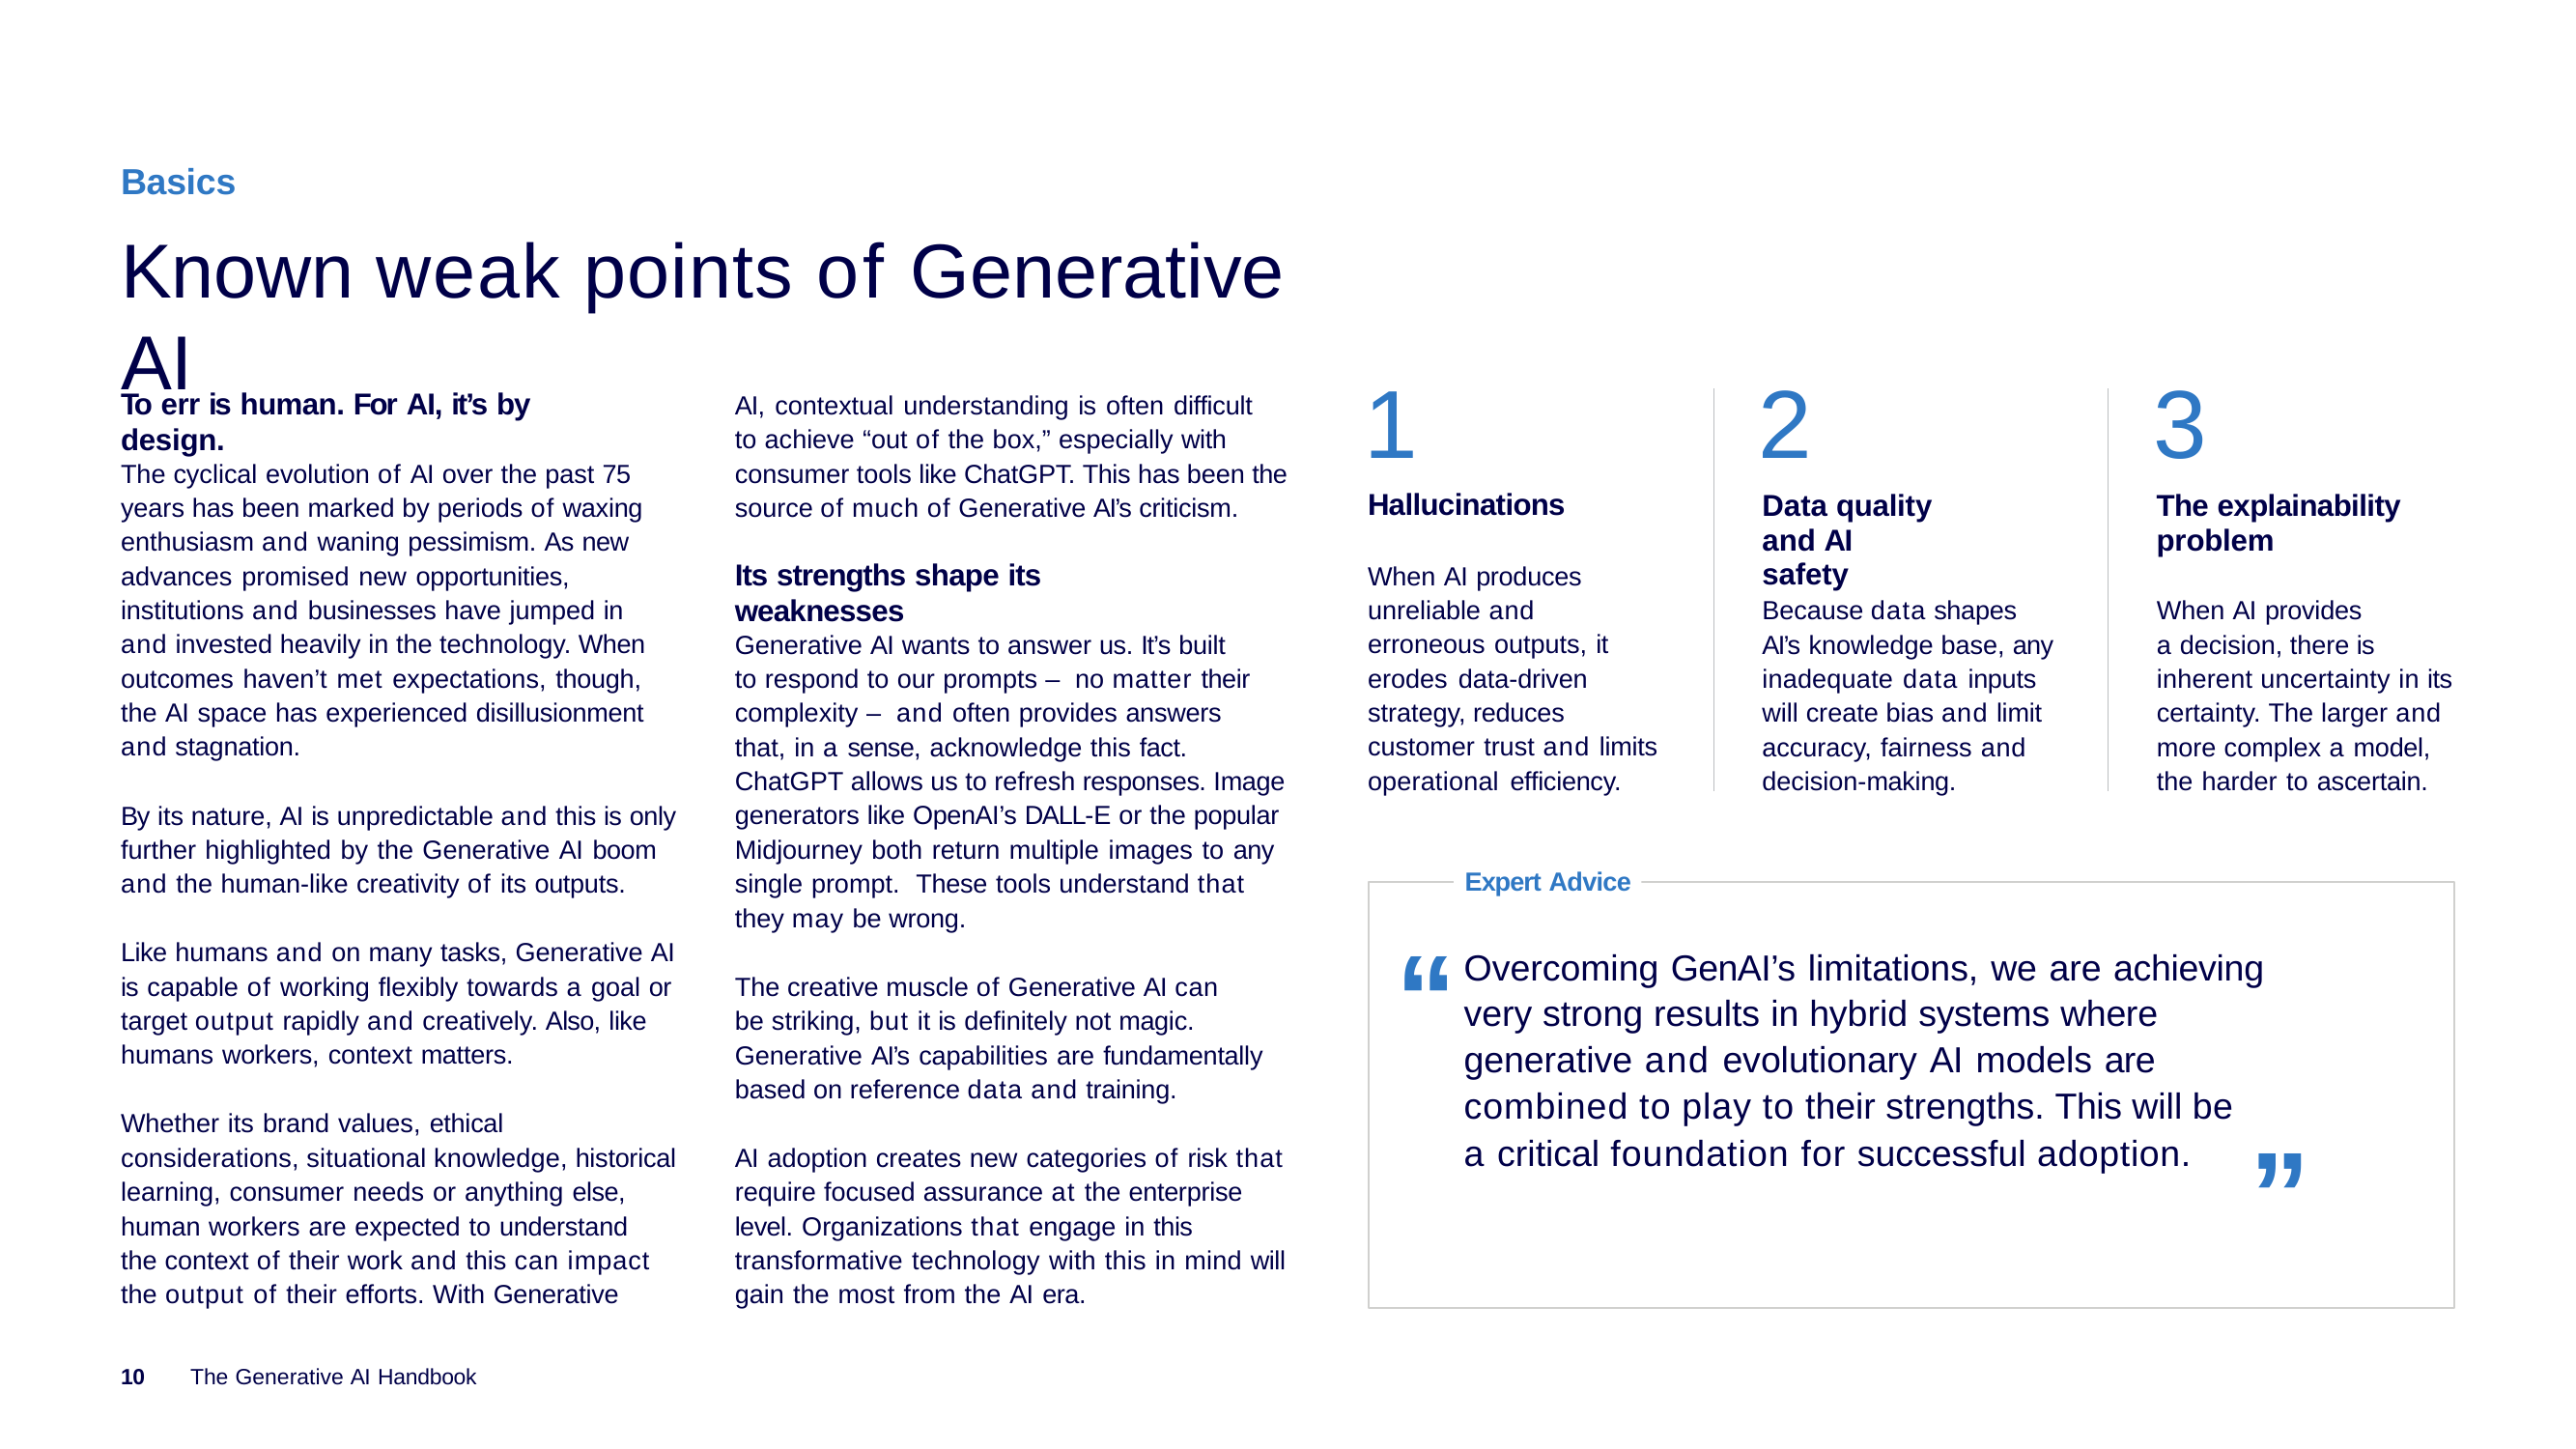

Basics
Known weak points of Generative AI
1
Hallucinations
2
Data quality and AI safety
3
The explainability problem
To err is human. For AI, it’s by design.
AI, contextual understanding is often difficult to achieve “out of the box,” especially with
consumer tools like ChatGPT. This has been the source of much of Generative AI’s criticism.

The cyclical evolution of AI over the past 75 years has been marked by periods of waxing enthusiasm and waning pessimism. As new advances promised new opportunities, institutions and businesses have jumped in and invested heavily in the technology. When outcomes haven’t met expectations, though, the AI space has experienced disillusionment and stagnation.
Its strengths shape its weaknesses
When AI produces unreliable and erroneous outputs, it erodes data-driven strategy, reduces customer trust and limits operational efficiency.
Because data shapes AI’s knowledge base, any inadequate data inputs will create bias and limit accuracy, fairness and decision-making.
When AI provides a decision, there is
inherent uncertainty in its certainty. The larger and more complex a model, the harder to ascertain.
Generative AI wants to answer us. It’s built to respond to our prompts – no matter their complexity – and often provides answers that, in a sense, acknowledge this fact.
ChatGPT allows us to refresh responses. Image generators like OpenAI’s DALL-E or the popular Midjourney both return multiple images to any single prompt. These tools understand that they may be wrong.
By its nature, AI is unpredictable and this is only further highlighted by the Generative AI boom and the human-like creativity of its outputs.
Expert Advice

“
Like humans and on many tasks, Generative AI is capable of working flexibly towards a goal or target output rapidly and creatively. Also, like humans workers, context matters.
Overcoming GenAI’s limitations, we are achieving very strong results in hybrid systems where generative and evolutionary AI models are combined to play to their strengths. This will be
The creative muscle of Generative AI can be striking, but it is definitely not magic.
Generative AI’s capabilities are fundamentally based on reference data and training.
Whether its brand values, ethical considerations, situational knowledge, historical learning, consumer needs or anything else, human workers are expected to understand  the context of their work and this can impact the output of their efforts. With Generative
”
a critical foundation for successful adoption.
AI adoption creates new categories of risk that require focused assurance at the enterprise level. Organizations that engage in this transformative technology with this in mind will gain the most from the AI era.
10
The Generative AI Handbook